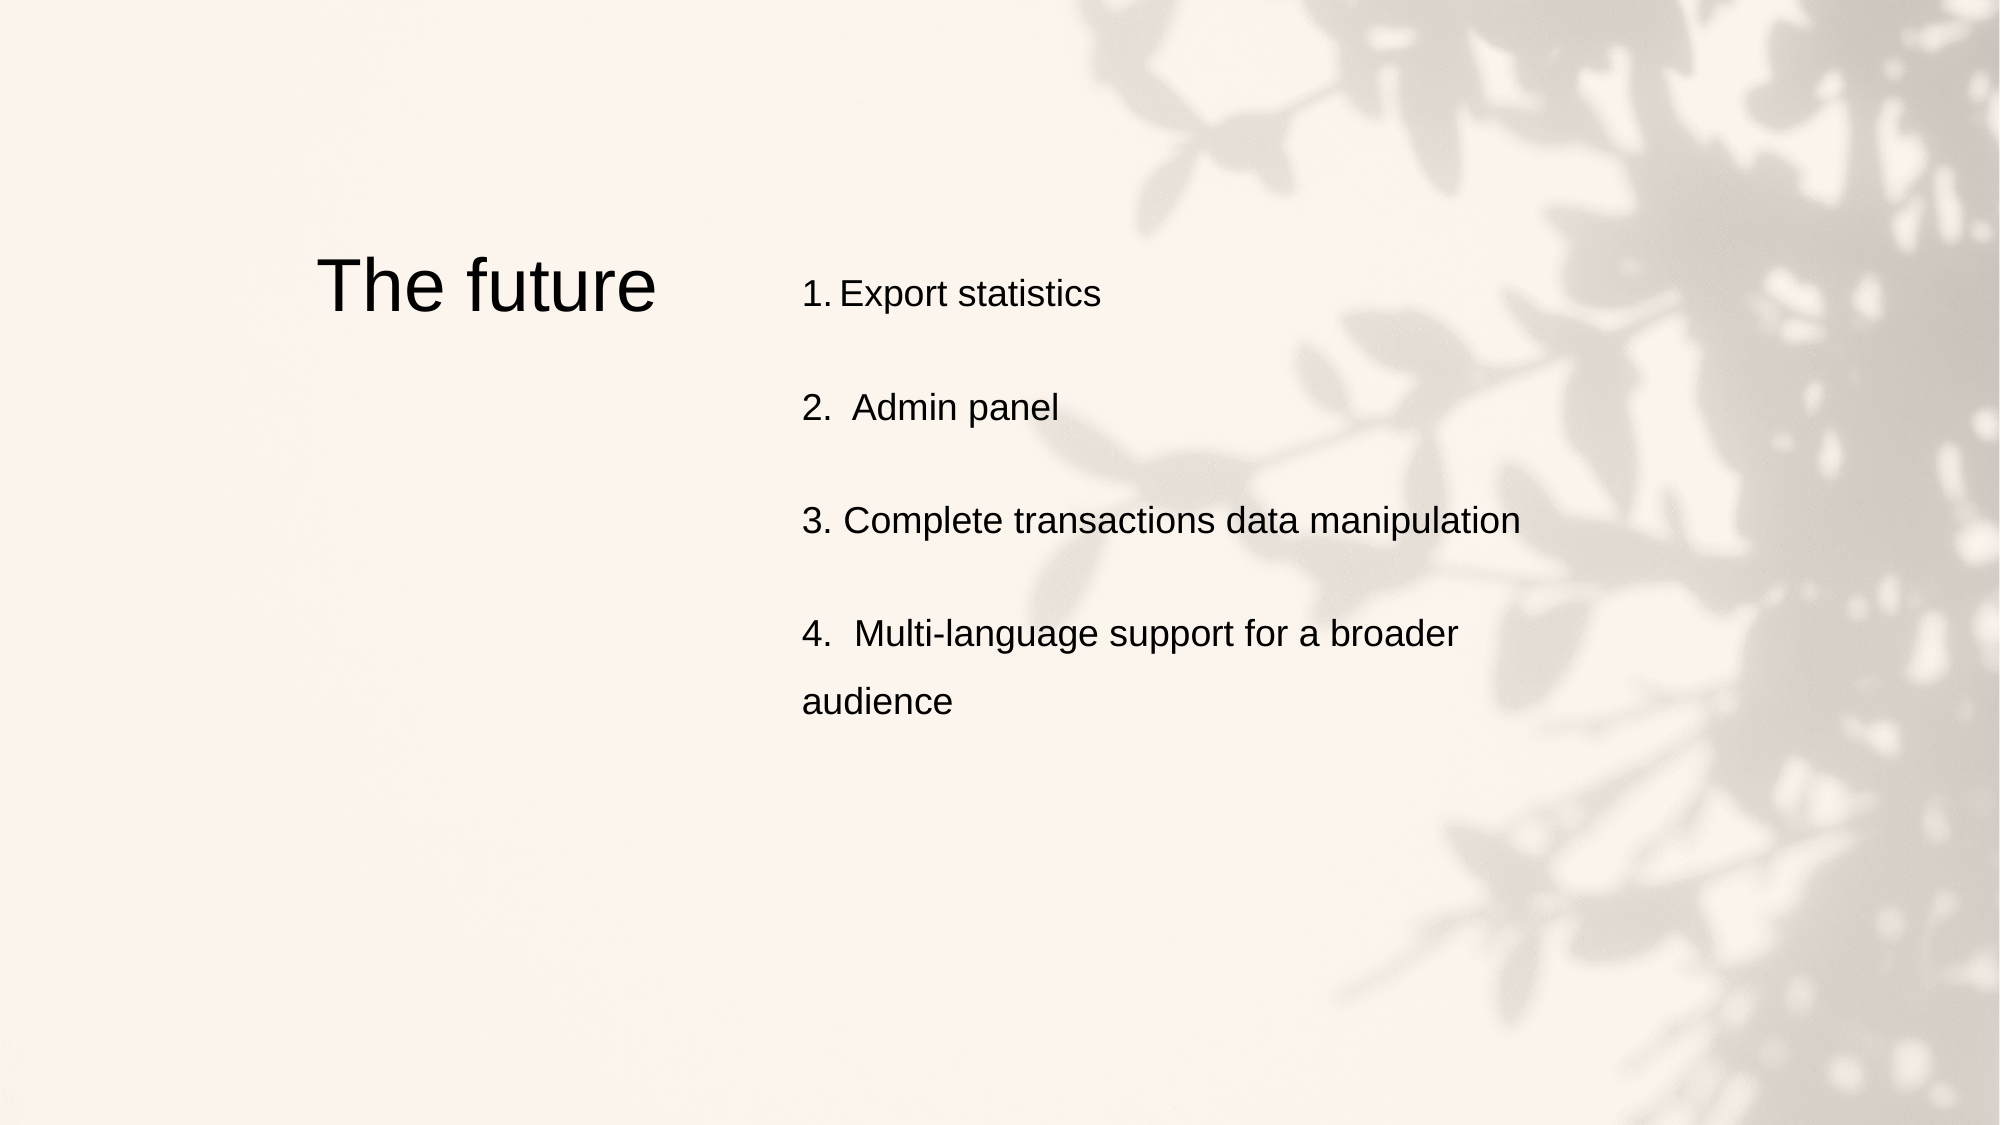

Export statistics
2.  Admin panel
3. Complete transactions data manipulation
4.  Multi-language support for a broader audience
# The future